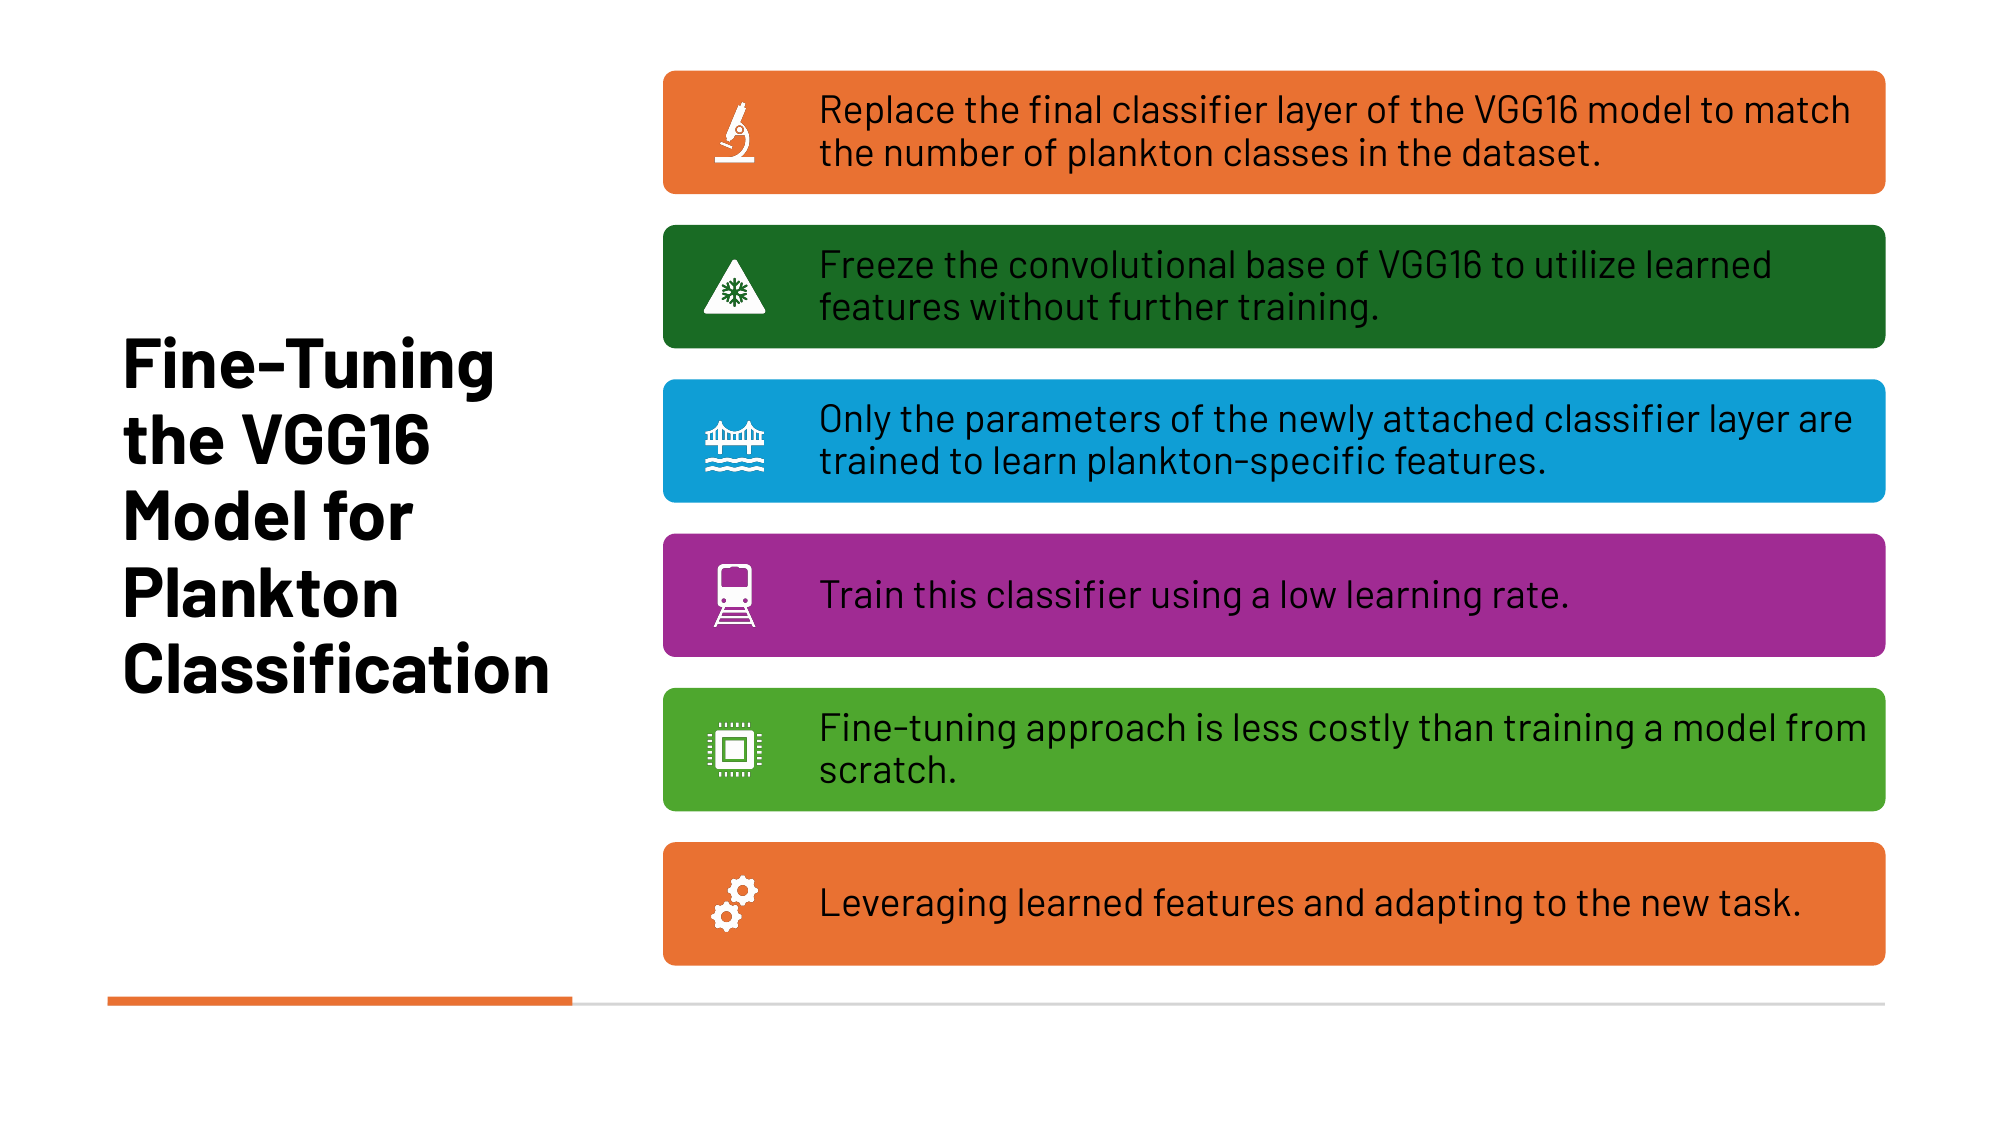

# Fine-Tuning the VGG16 Model for Plankton Classification
Replace the final classifier layer of the VGG16 model to match the number of plankton classes in the dataset.
Freeze the convolutional base of VGG16 to utilize learned features without further training.
Only the parameters of the newly attached classifier layer are trained to learn plankton-specific features.
Train this classifier using a low learning rate.
Fine-tuning approach is less costly than training a model from scratch.
Leveraging learned features and adapting to the new task.